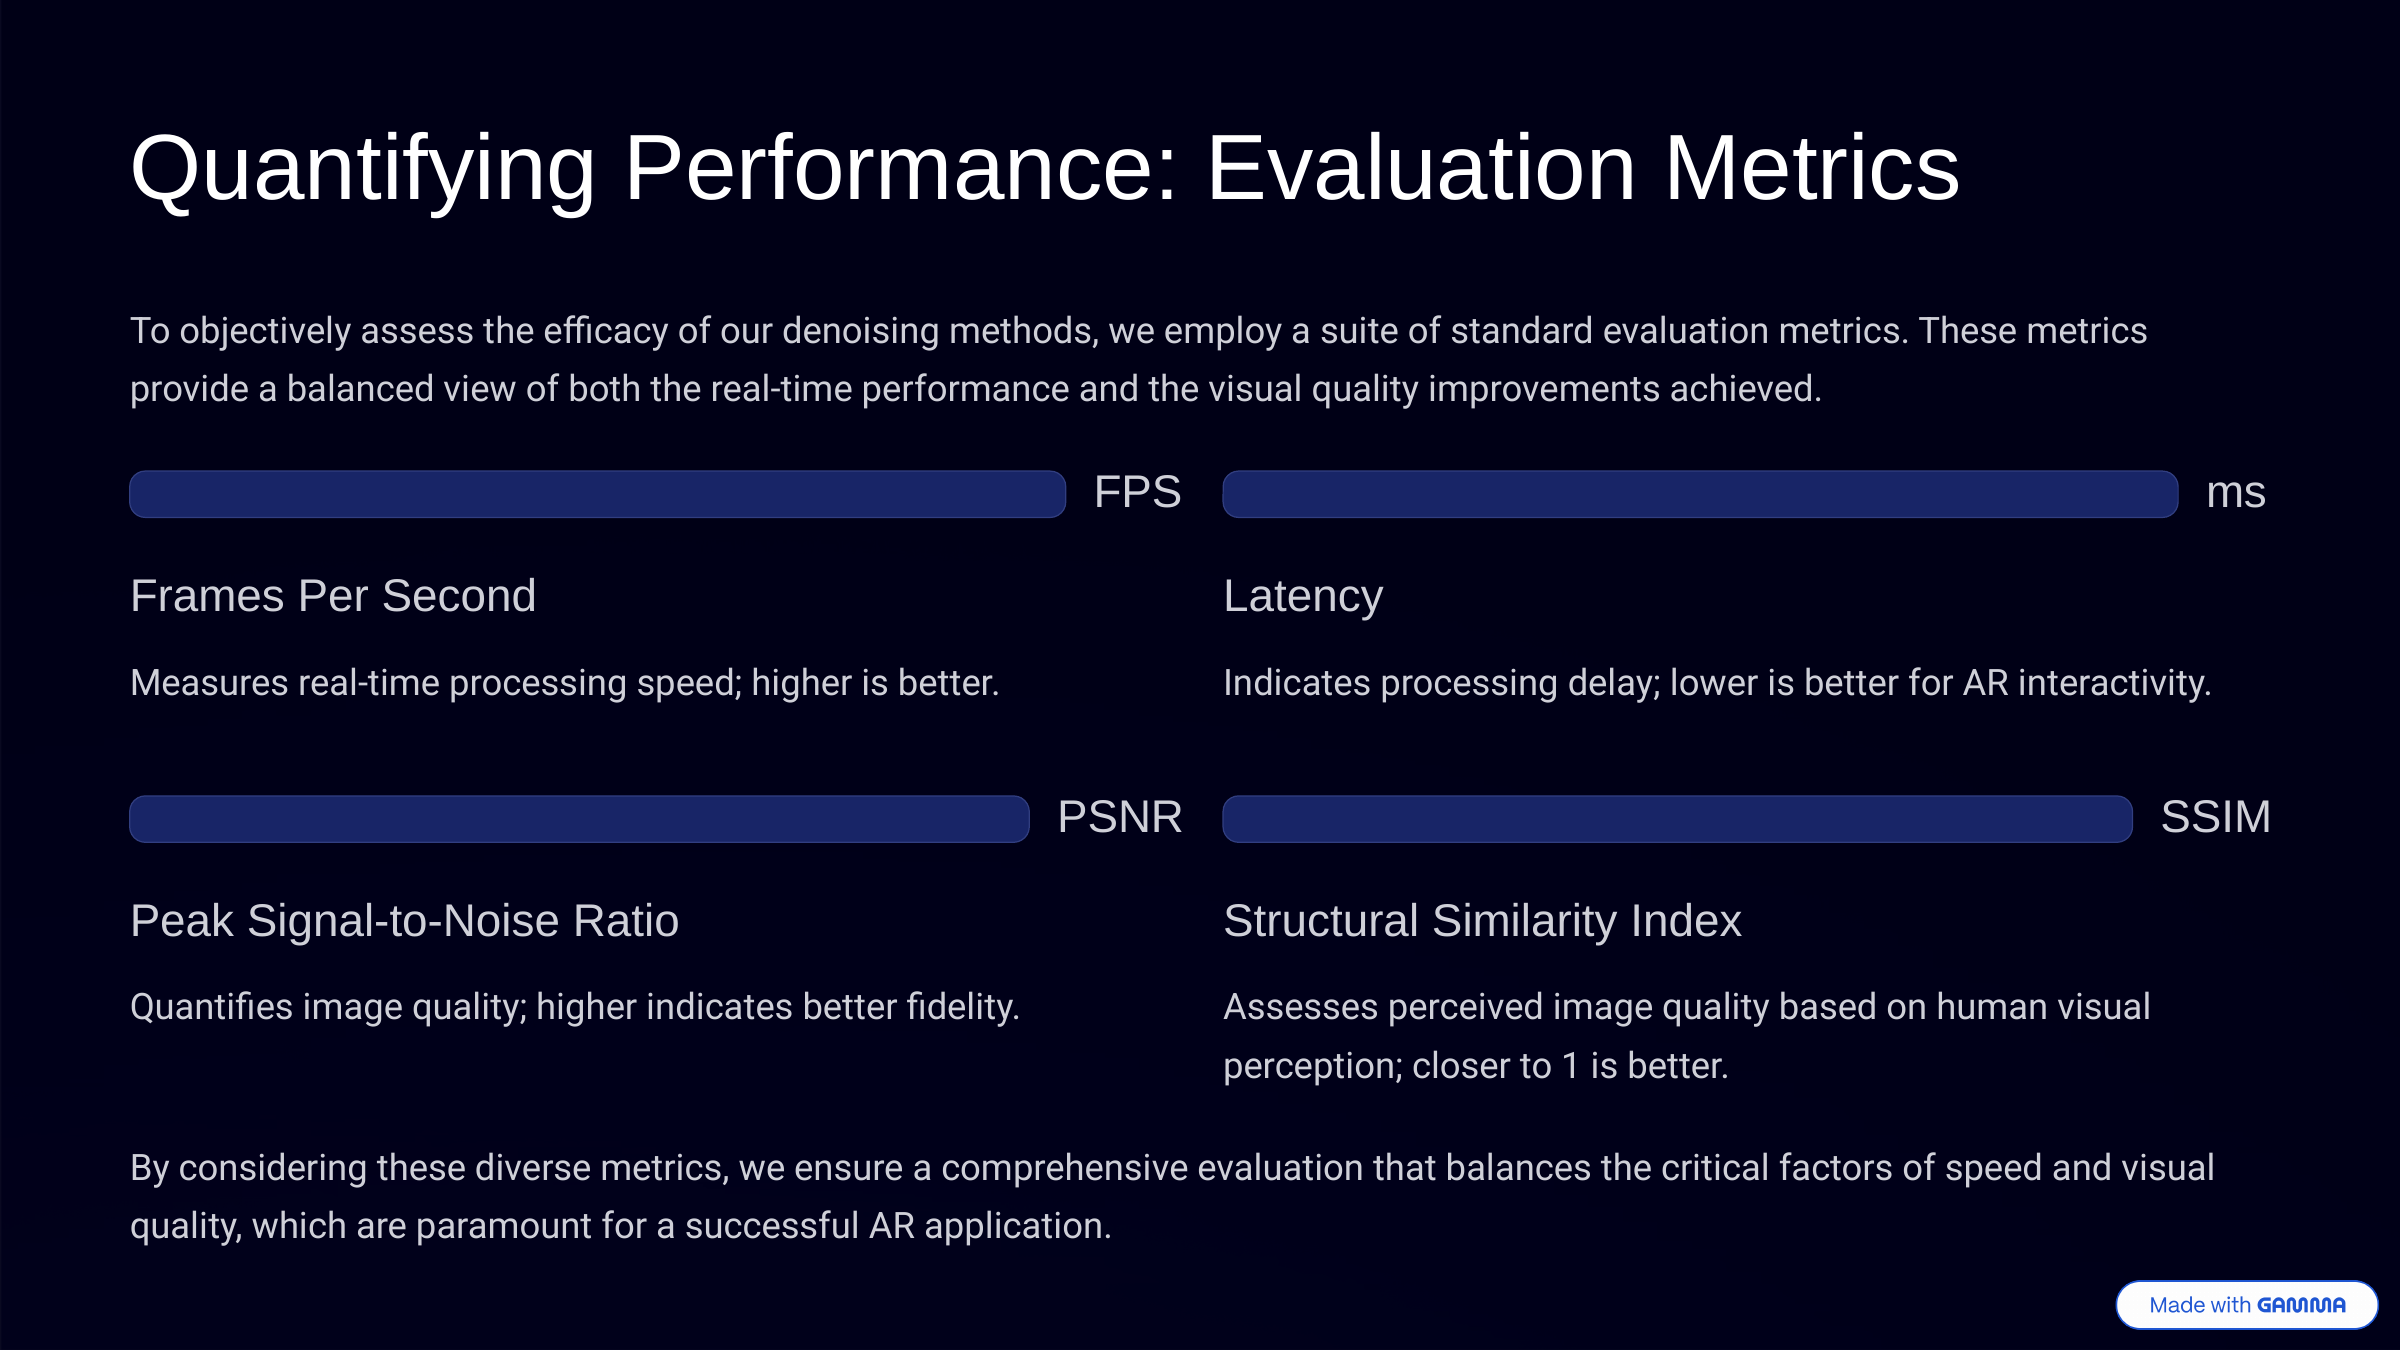

Quantifying Performance: Evaluation Metrics
To objectively assess the efficacy of our denoising methods, we employ a suite of standard evaluation metrics. These metrics provide a balanced view of both the real-time performance and the visual quality improvements achieved.

FPS

ms
Frames Per Second
Latency
Measures real-time processing speed; higher is better.
Indicates processing delay; lower is better for AR interactivity.

PSNR

SSIM
Peak Signal-to-Noise Ratio
Structural Similarity Index
Quantifies image quality; higher indicates better fidelity.
Assesses perceived image quality based on human visual perception; closer to 1 is better.
By considering these diverse metrics, we ensure a comprehensive evaluation that balances the critical factors of speed and visual quality, which are paramount for a successful AR application.